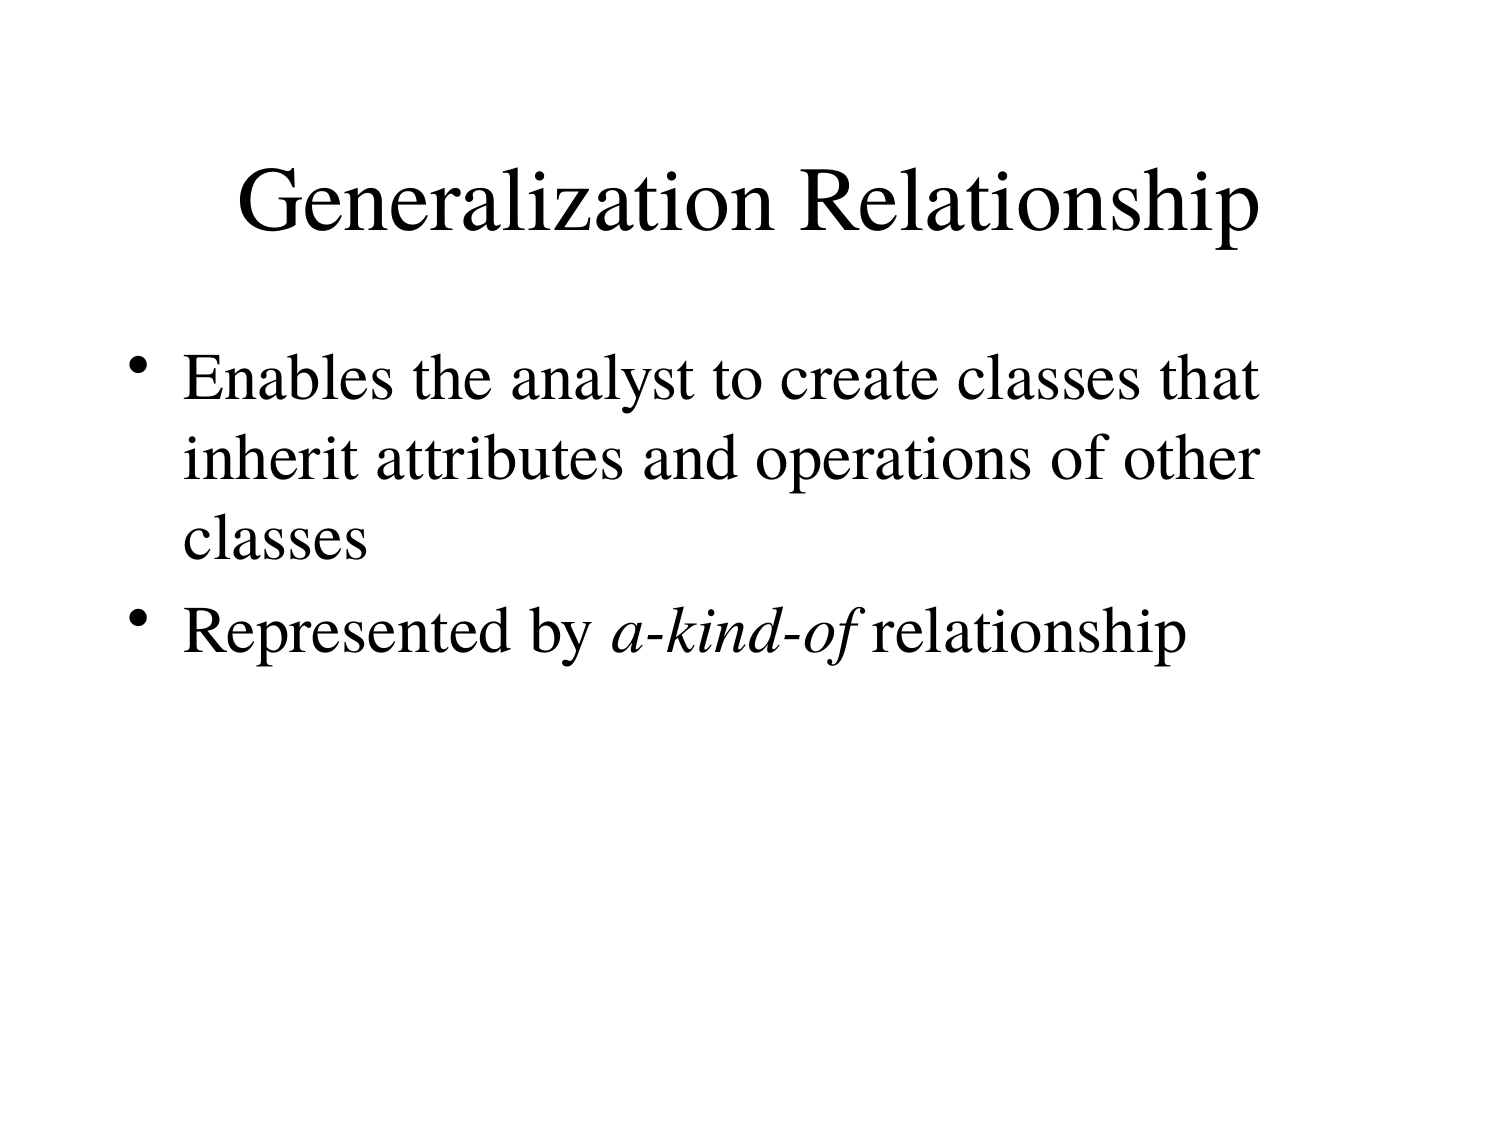

# Generalization Relationship
Enables the analyst to create classes that inherit attributes and operations of other classes
Represented by a-kind-of relationship